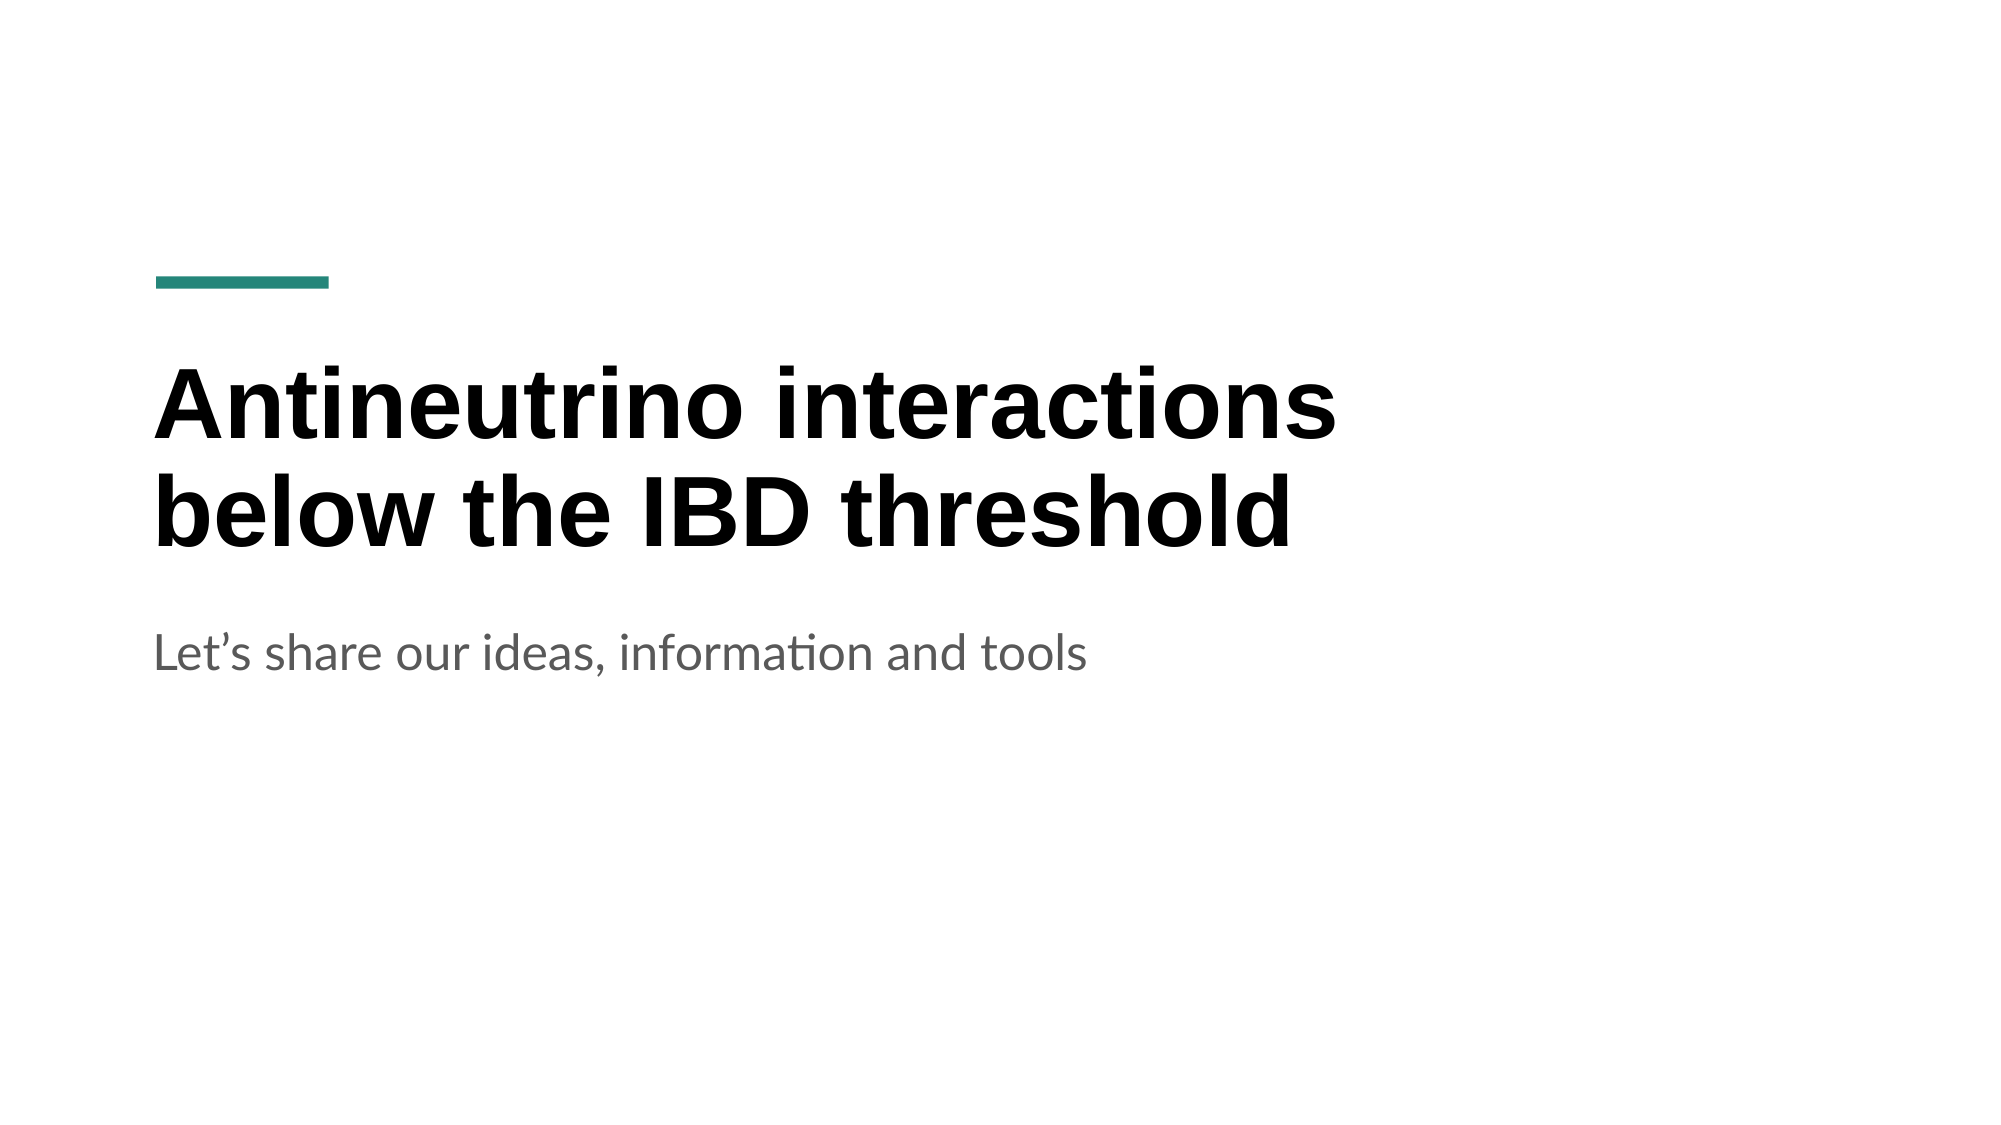

# Antineutrino interactions below the IBD threshold
Let’s share our ideas, information and tools